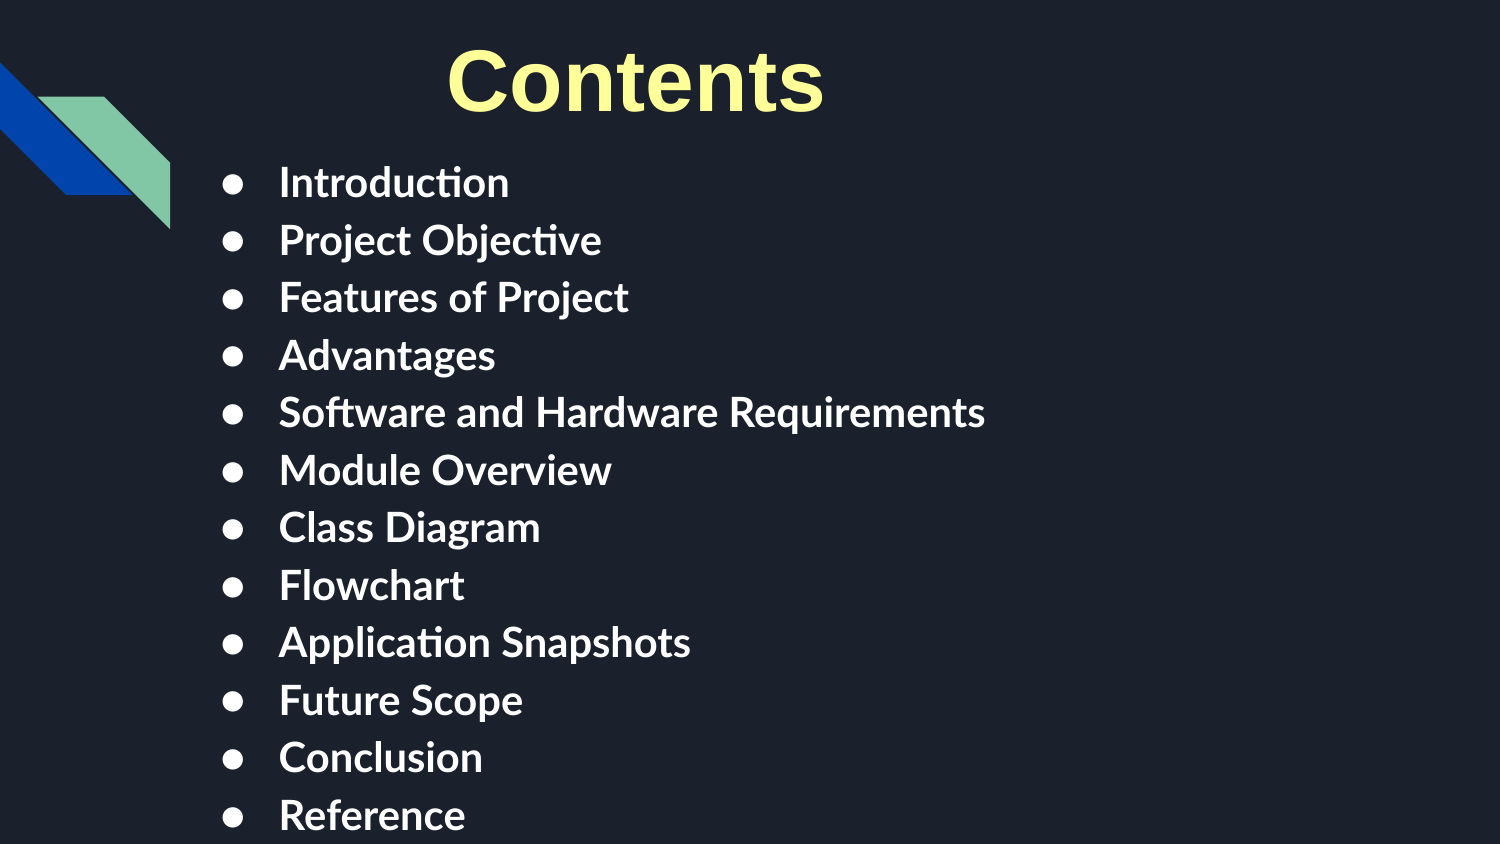

Contents
Introduction
Project Objective
Features of Project
Advantages
Software and Hardware Requirements
Module Overview
Class Diagram
Flowchart
Application Snapshots
Future Scope
Conclusion
Reference